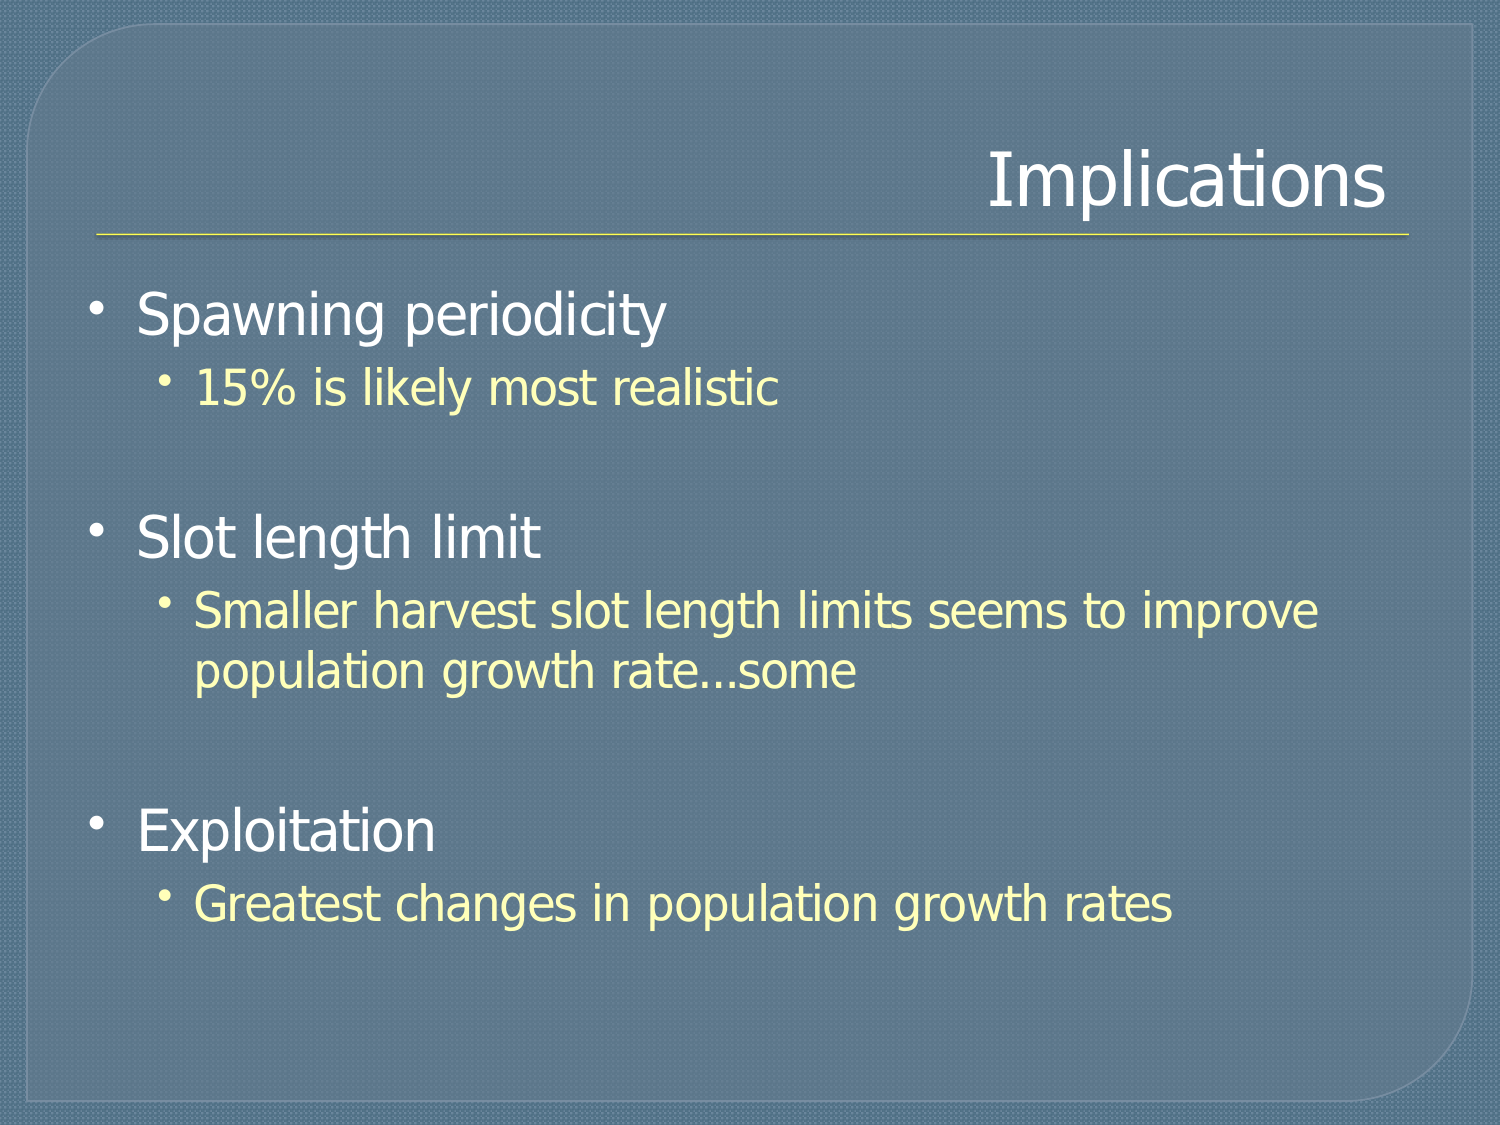

# Implications
Spawning periodicity
15% is likely most realistic

Slot length limit
Smaller harvest slot length limits seems to improve population growth rate…some

Exploitation
Greatest changes in population growth rates